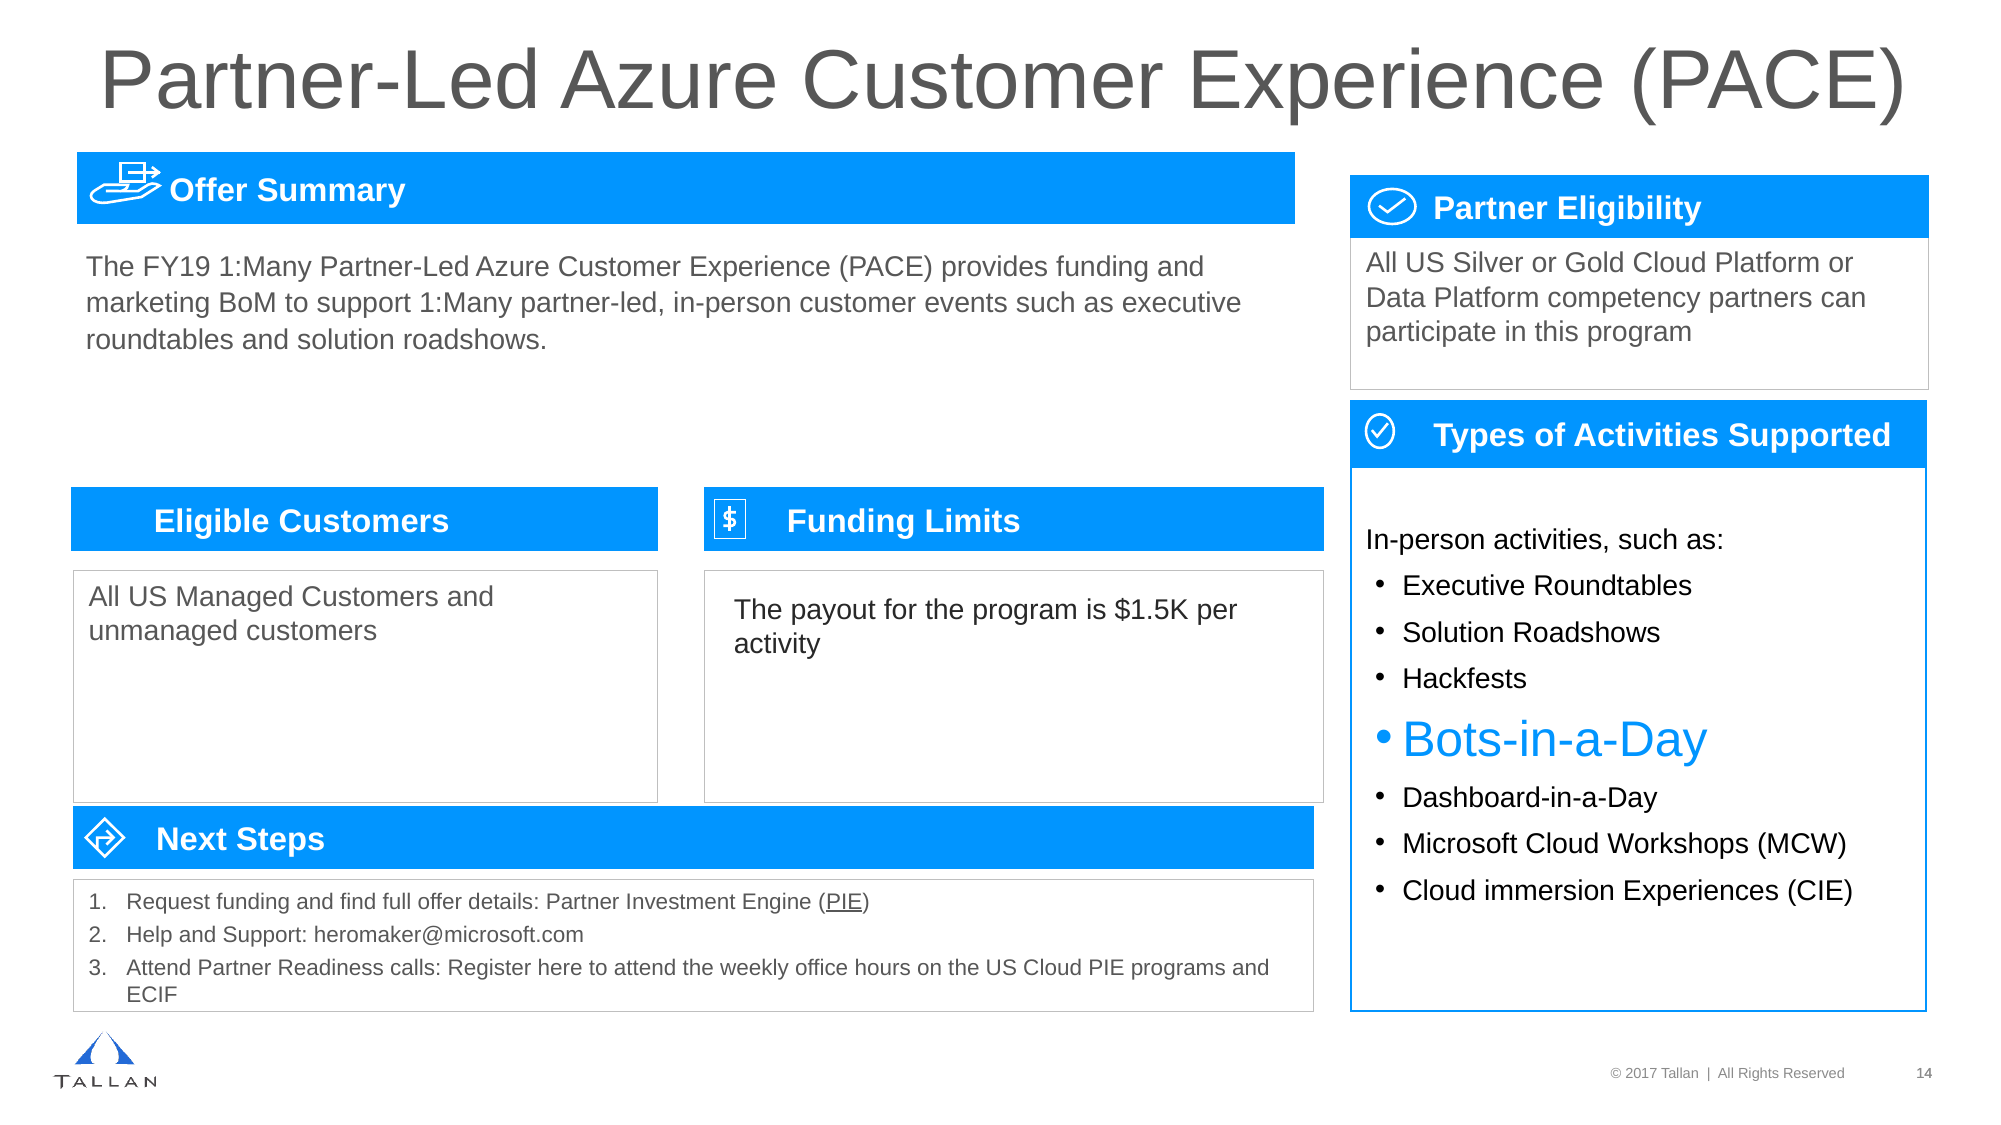

# Partner-Led Azure Customer Experience (PACE)
 Offer Summary

Partner Eligibility

All US Silver or Gold Cloud Platform or Data Platform competency partners can participate in this program
The FY19 1:Many Partner-Led Azure Customer Experience (PACE) provides funding and marketing BoM to support 1:Many partner-led, in-person customer events such as executive roundtables and solution roadshows.

Types of Activities Supported

In-person activities, such as:
Executive Roundtables
Solution Roadshows
Hackfests
Bots-in-a-Day
Dashboard-in-a-Day
Microsoft Cloud Workshops (MCW)
Cloud immersion Experiences (CIE)

Funding Limits

Eligible Customers

The payout for the program is $1.5K per activity
All US Managed Customers and unmanaged customers

Next Steps

Request funding and find full offer details: Partner Investment Engine (PIE)
Help and Support: heromaker@microsoft.com
Attend Partner Readiness calls: Register here to attend the weekly office hours on the US Cloud PIE programs and ECIF